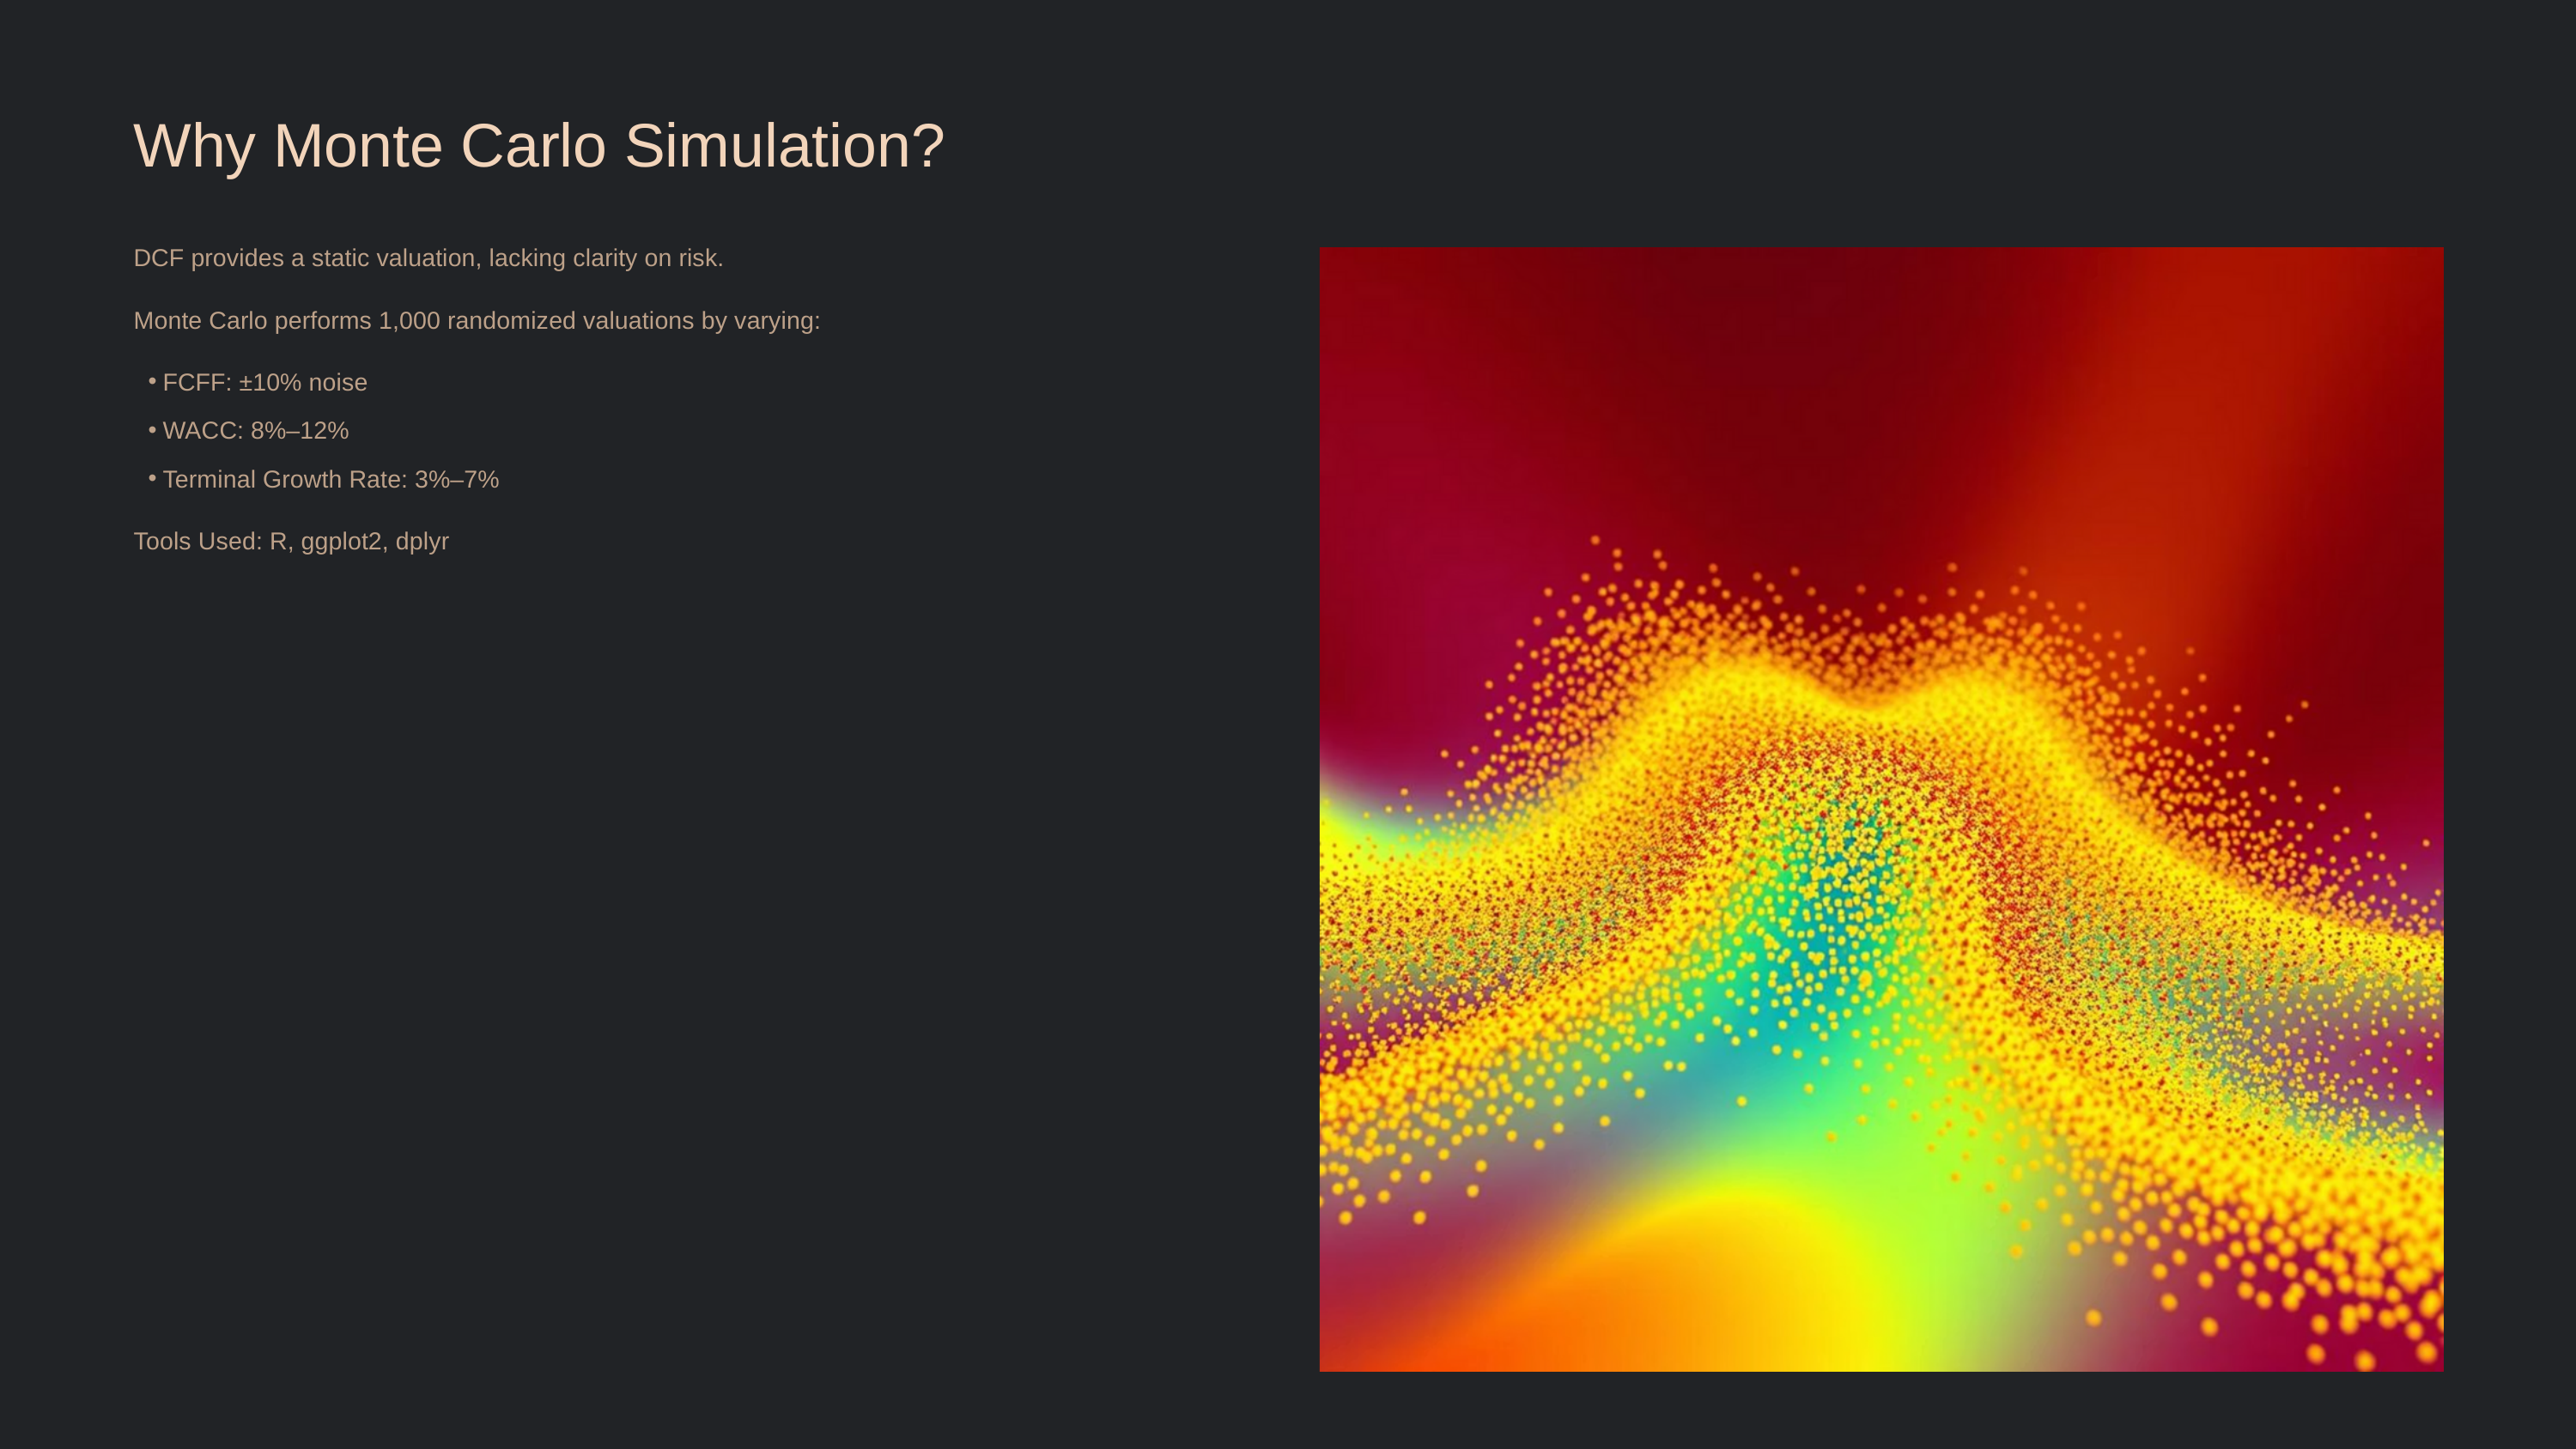

Why Monte Carlo Simulation?
DCF provides a static valuation, lacking clarity on risk.

Monte Carlo performs 1,000 randomized valuations by varying:
FCFF: ±10% noise
WACC: 8%–12%
Terminal Growth Rate: 3%–7%
Tools Used: R, ggplot2, dplyr